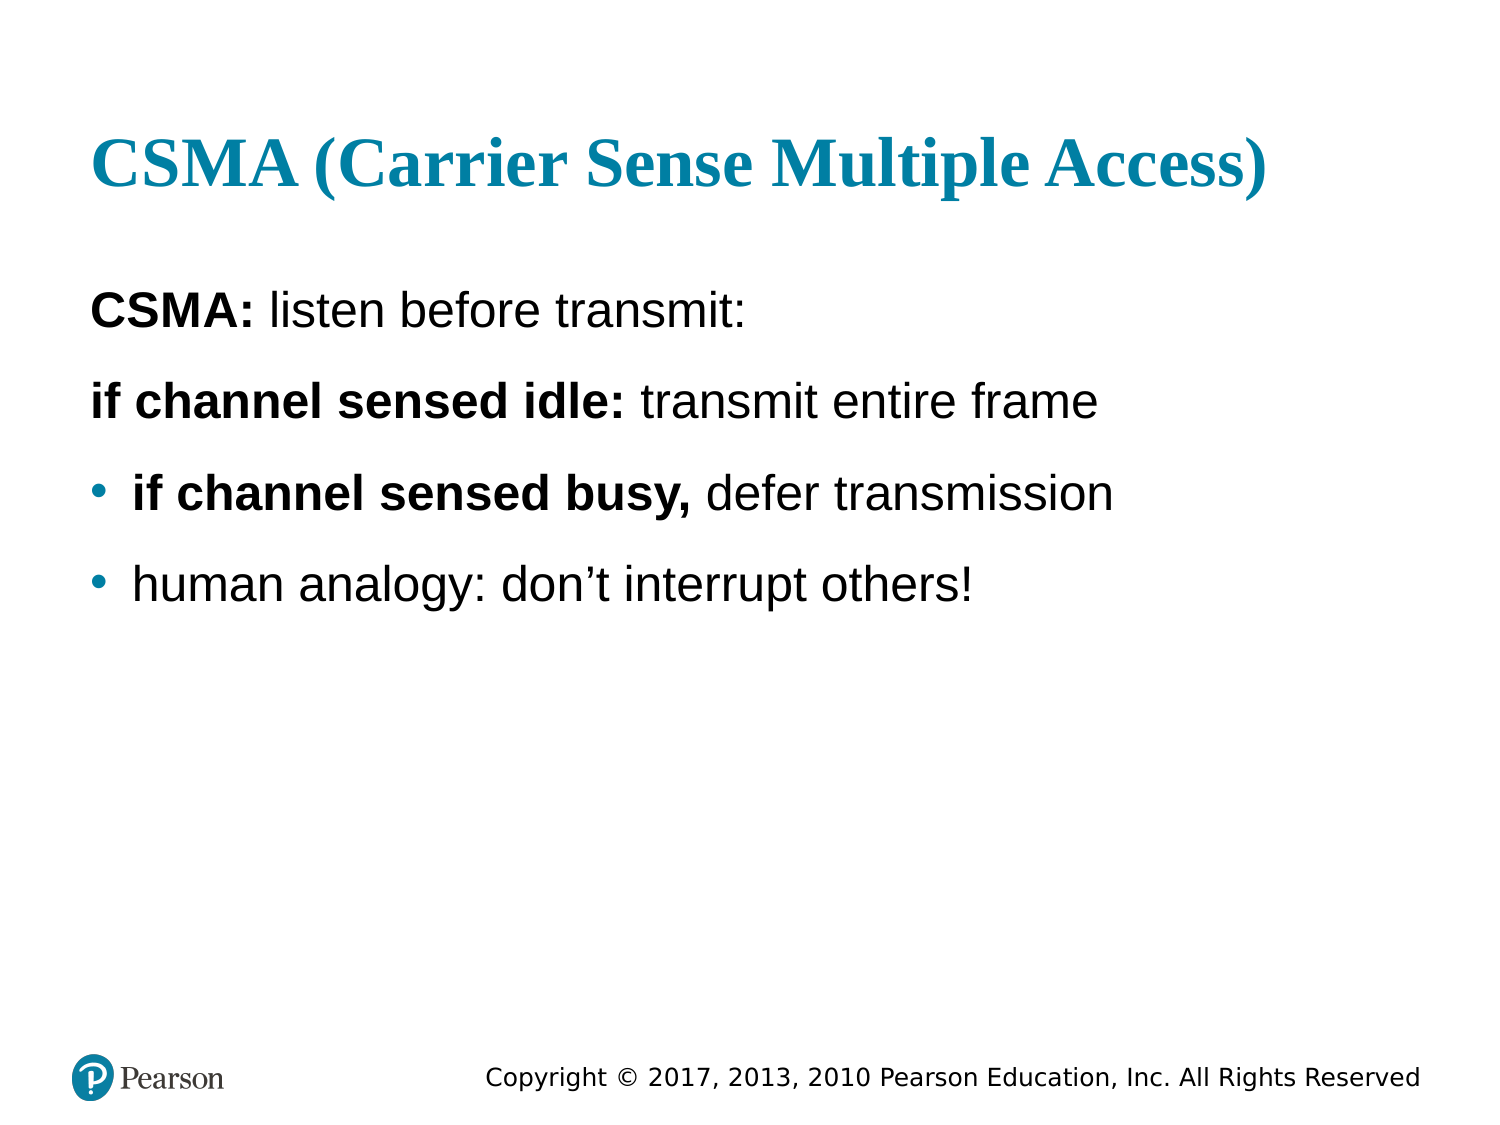

# C S M A (Carrier Sense Multiple Access)
C S M A: listen before transmit:
if channel sensed idle: transmit entire frame
if channel sensed busy, defer transmission
human analogy: don’t interrupt others!